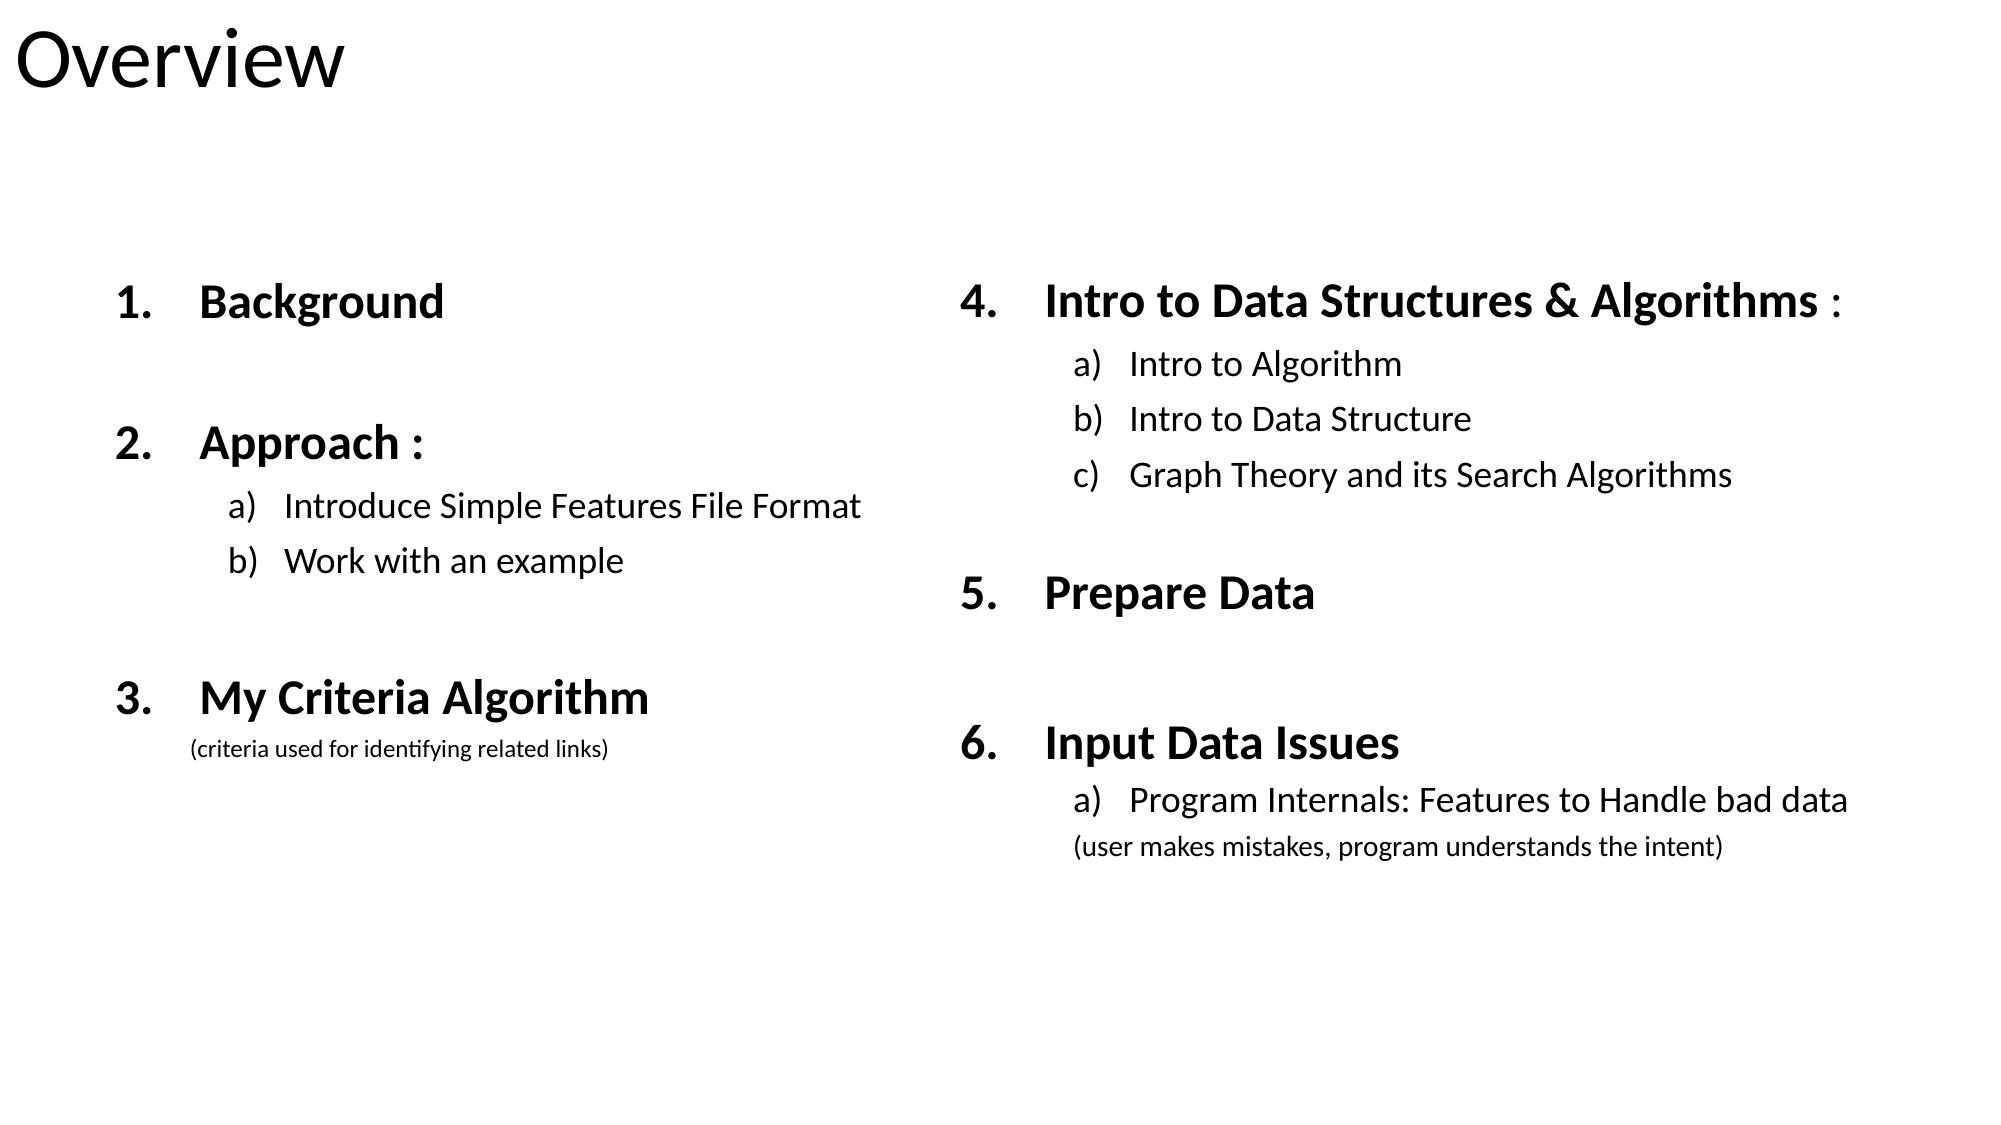

# Overview
Intro to Data Structures & Algorithms :
Intro to Algorithm
Intro to Data Structure
Graph Theory and its Search Algorithms

Prepare Data

Input Data Issues
Program Internals: Features to Handle bad data
(user makes mistakes, program understands the intent)
Background

Approach :
Introduce Simple Features File Format
Work with an example

My Criteria Algorithm
(criteria used for identifying related links)